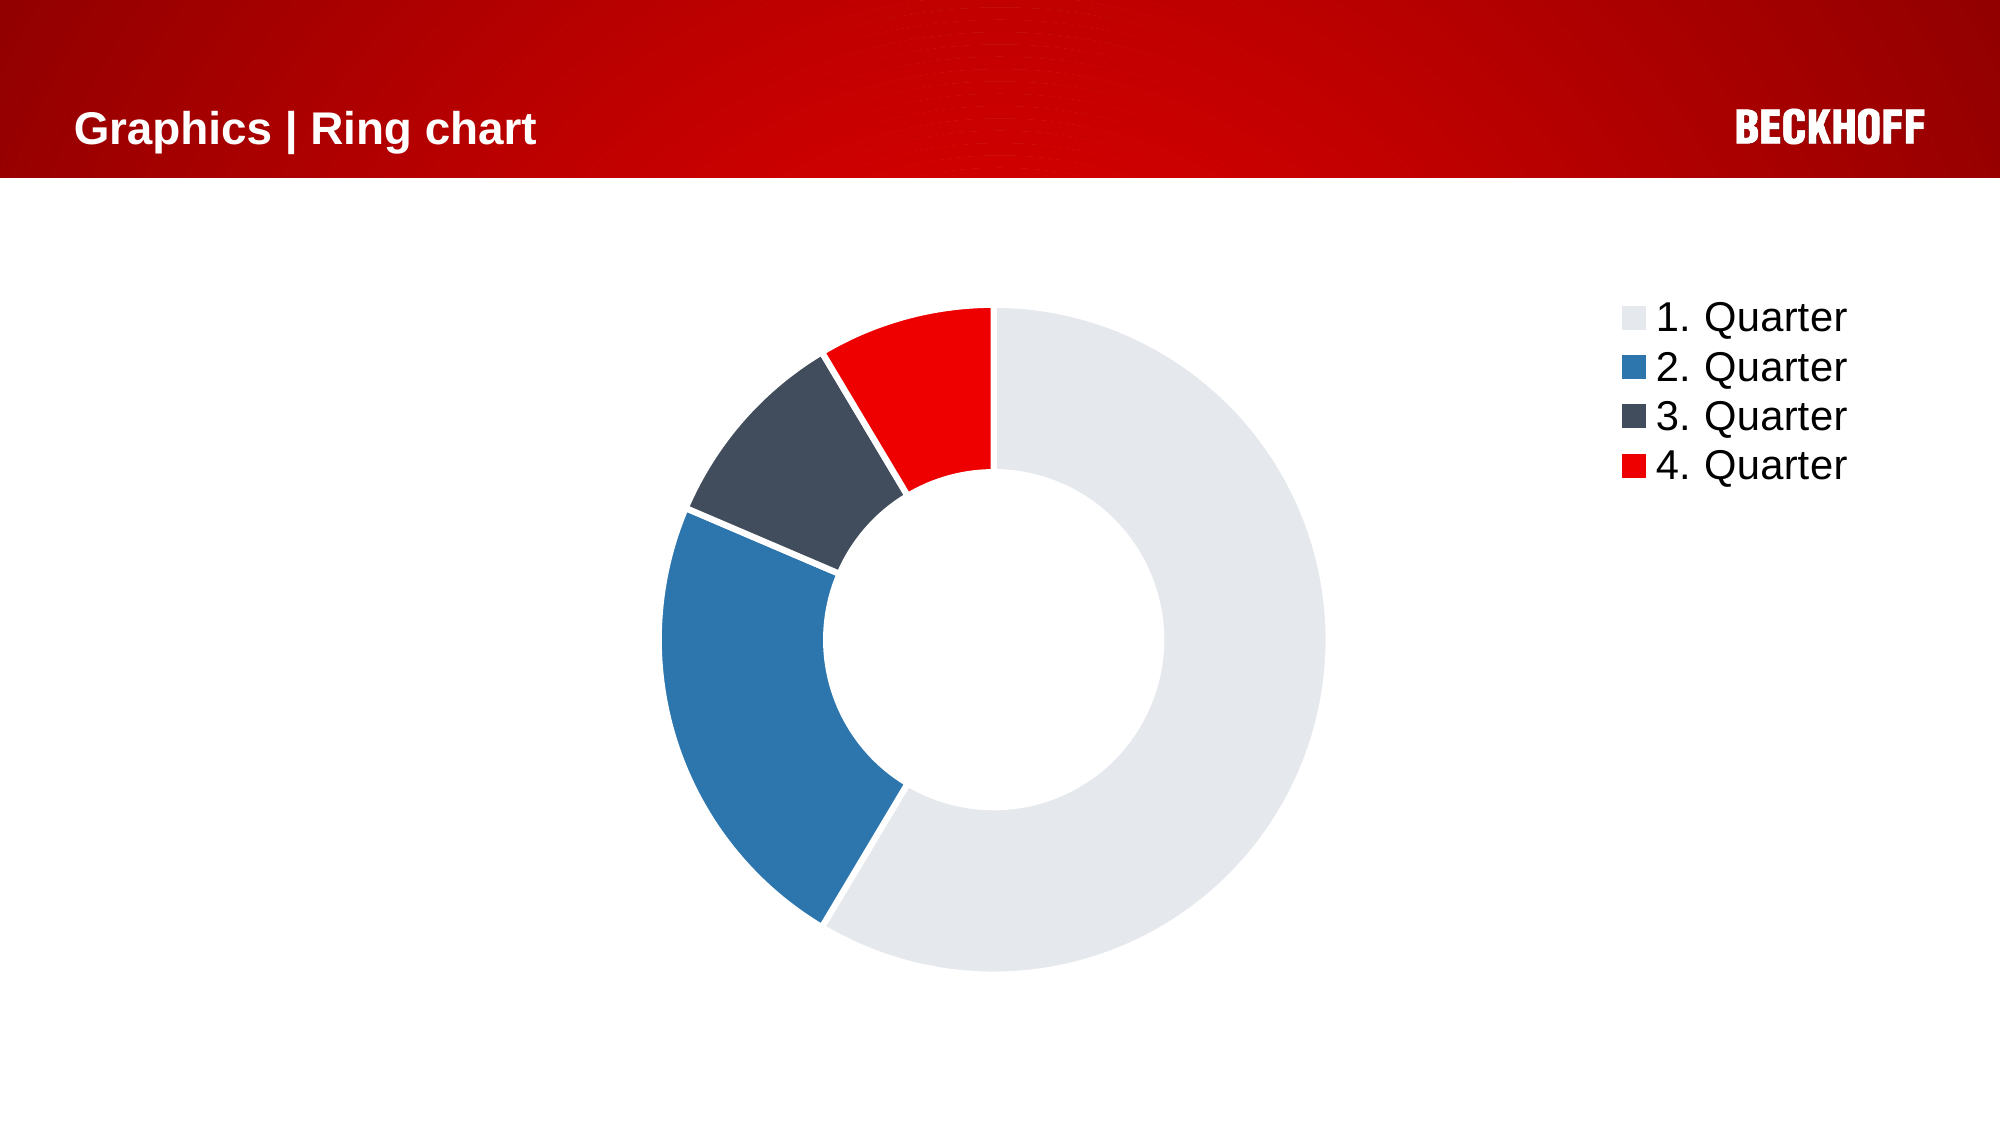

# Graphics | Ring chart

### Chart

| Category | Verkauf |
|---|---|
| 1. Quarter | 8.2 |
| 2. Quarter | 3.2 |
| 3. Quarter | 1.4 |
| 4. Quarter | 1.2 |